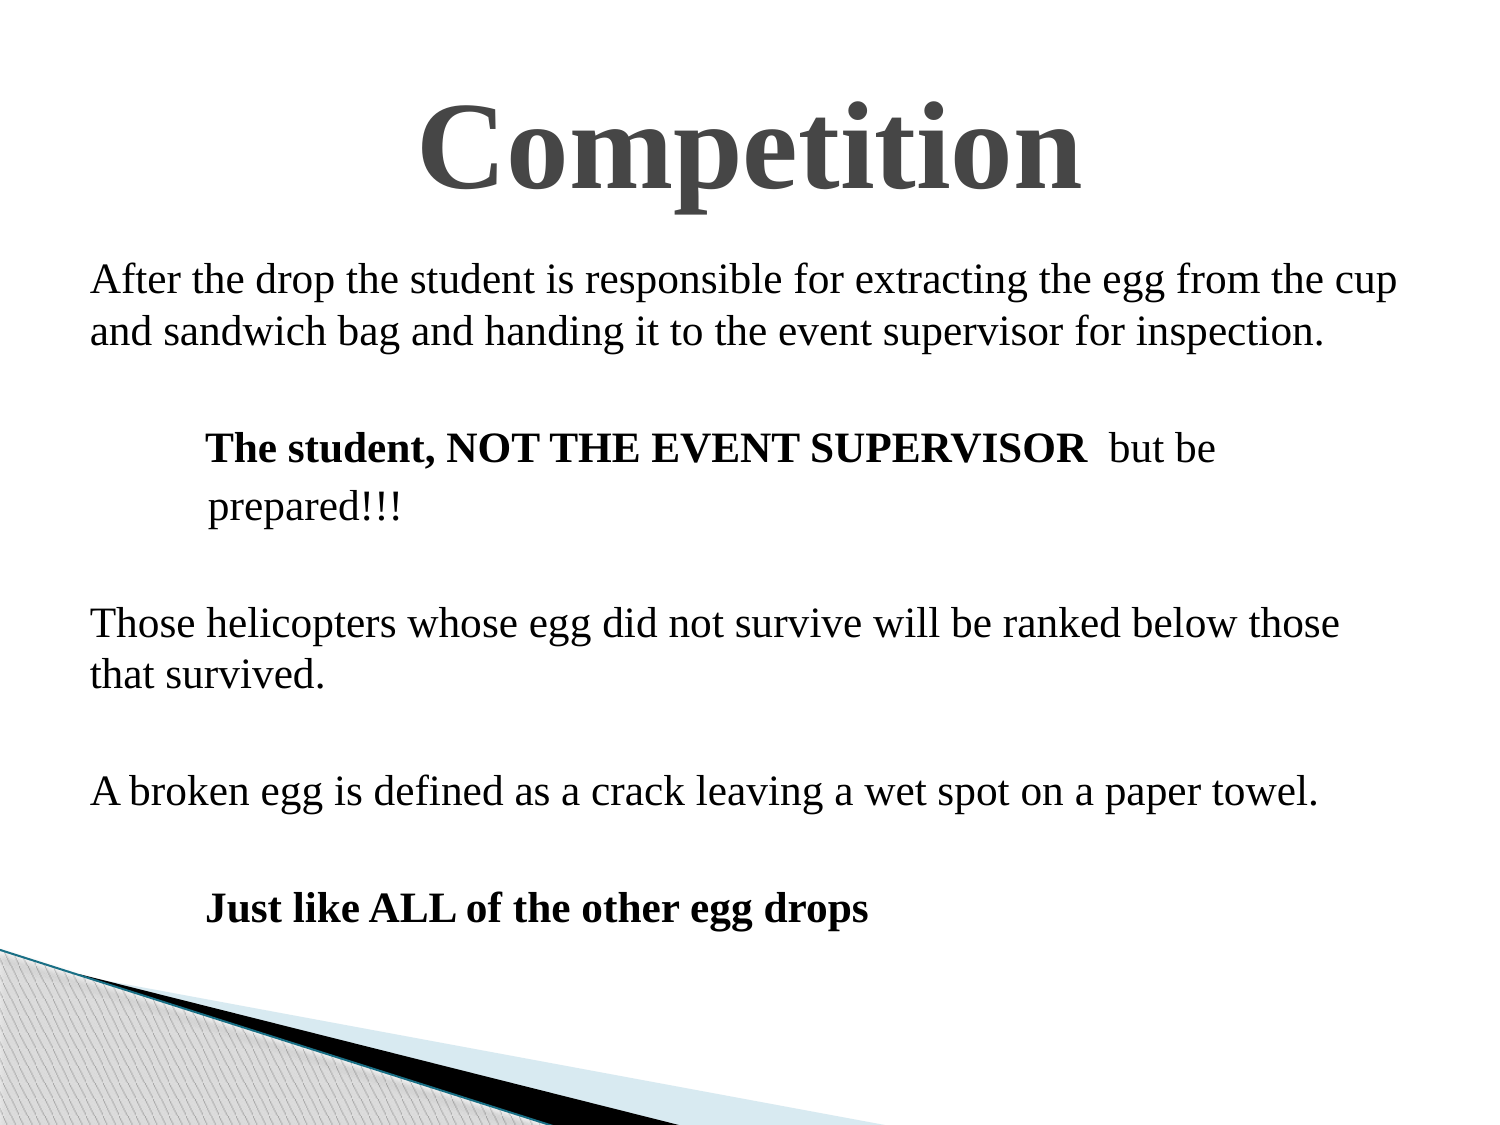

# Competition
After the drop the student is responsible for extracting the egg from the cup and sandwich bag and handing it to the event supervisor for inspection.

	The student, NOT THE EVENT SUPERVISOR  but be
           prepared!!!

Those helicopters whose egg did not survive will be ranked below those that survived.

A broken egg is defined as a crack leaving a wet spot on a paper towel.

	Just like ALL of the other egg drops